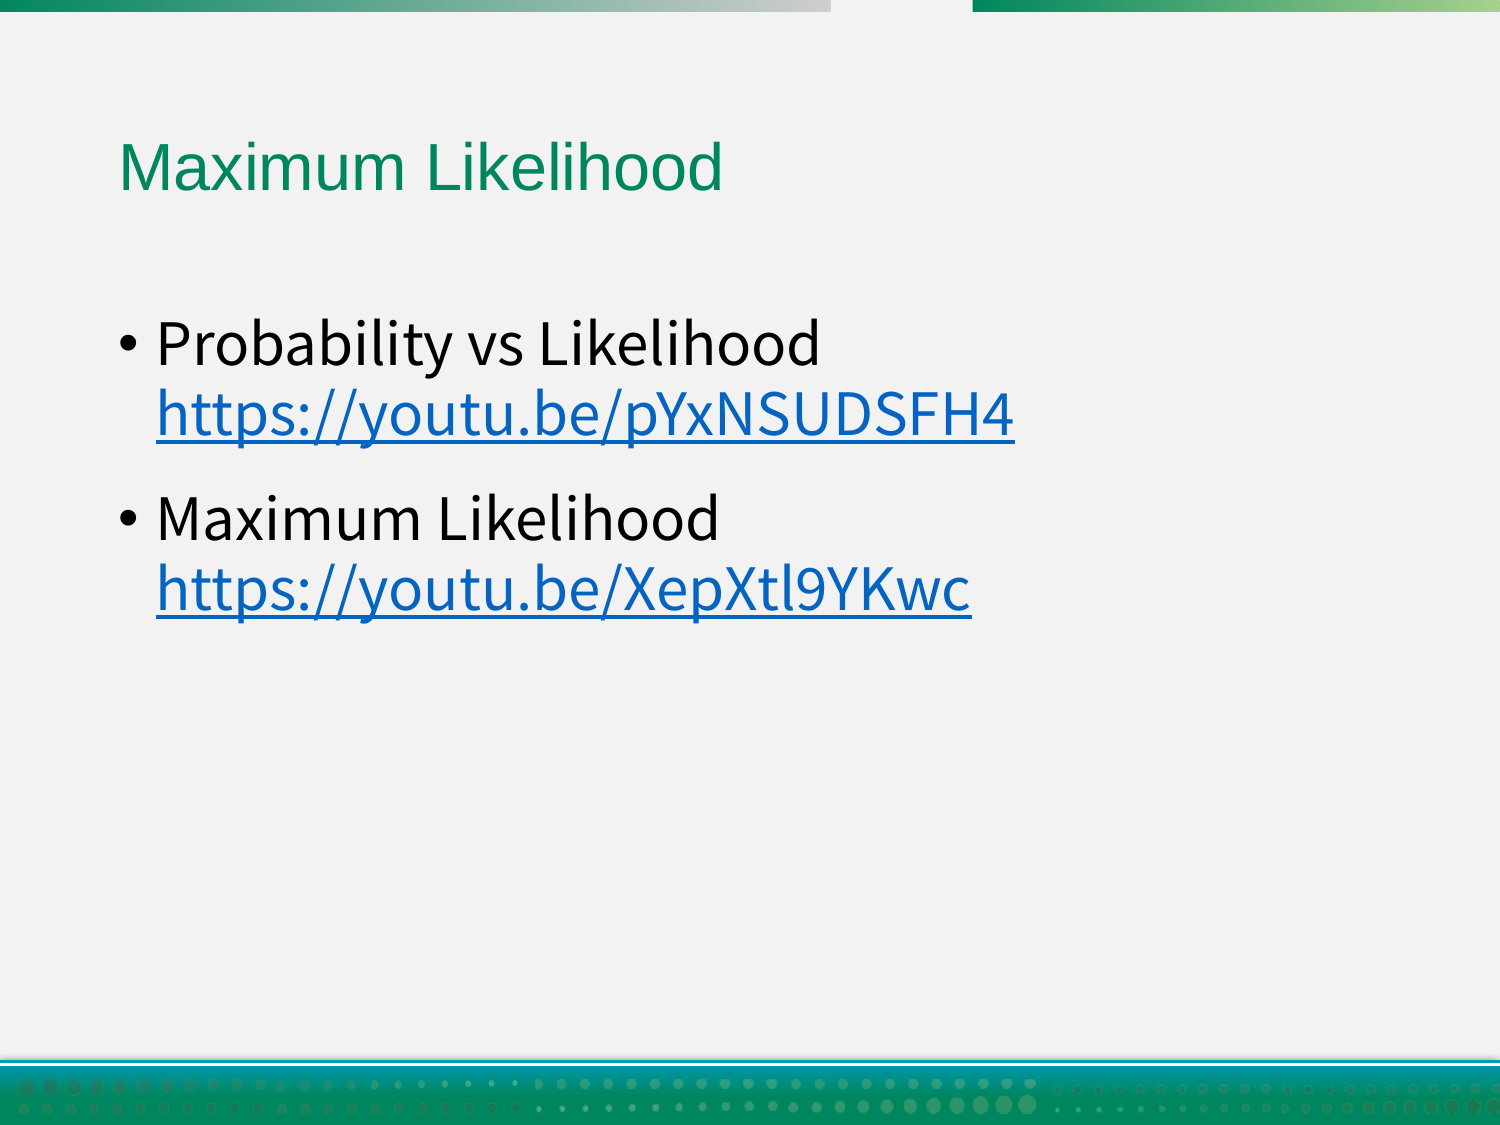

# Maximum Likelihood
Probability vs Likelihood https://youtu.be/pYxNSUDSFH4
Maximum Likelihood https://youtu.be/XepXtl9YKwc